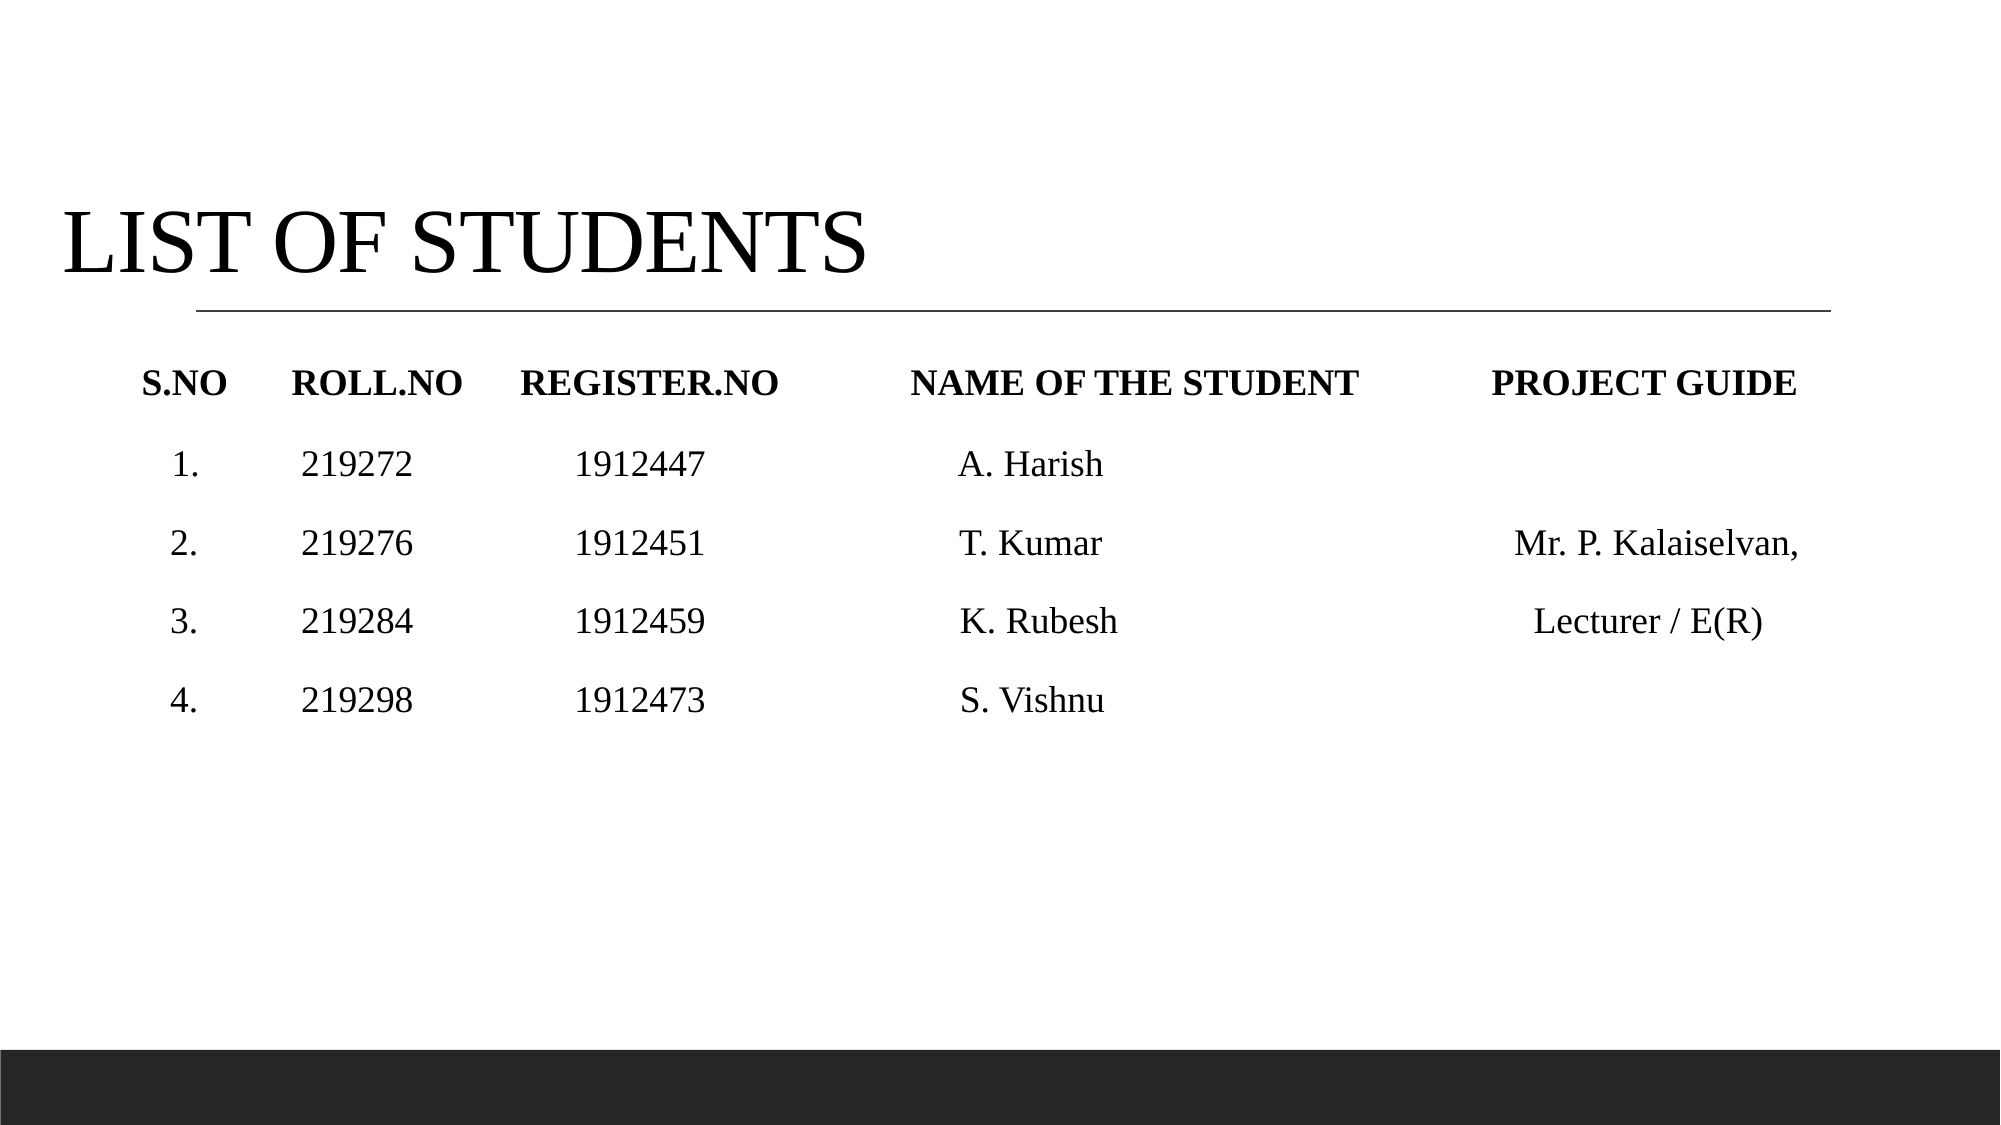

# LIST OF STUDENTS
S.NO	ROLL.NO      REGISTER.NO	  NAME OF THE STUDENT	PROJECT GUIDE
   1.	 219272	              1912447	                       A. Harish
   2.	 219276	              1912451	                       T. Kumar	                                  Mr. P. Kalaiselvan,
   3.	 219284	              1912459	                       K. Rubesh	                                    Lecturer / E(R)
   4.	 219298	              1912473	                       S. Vishnu